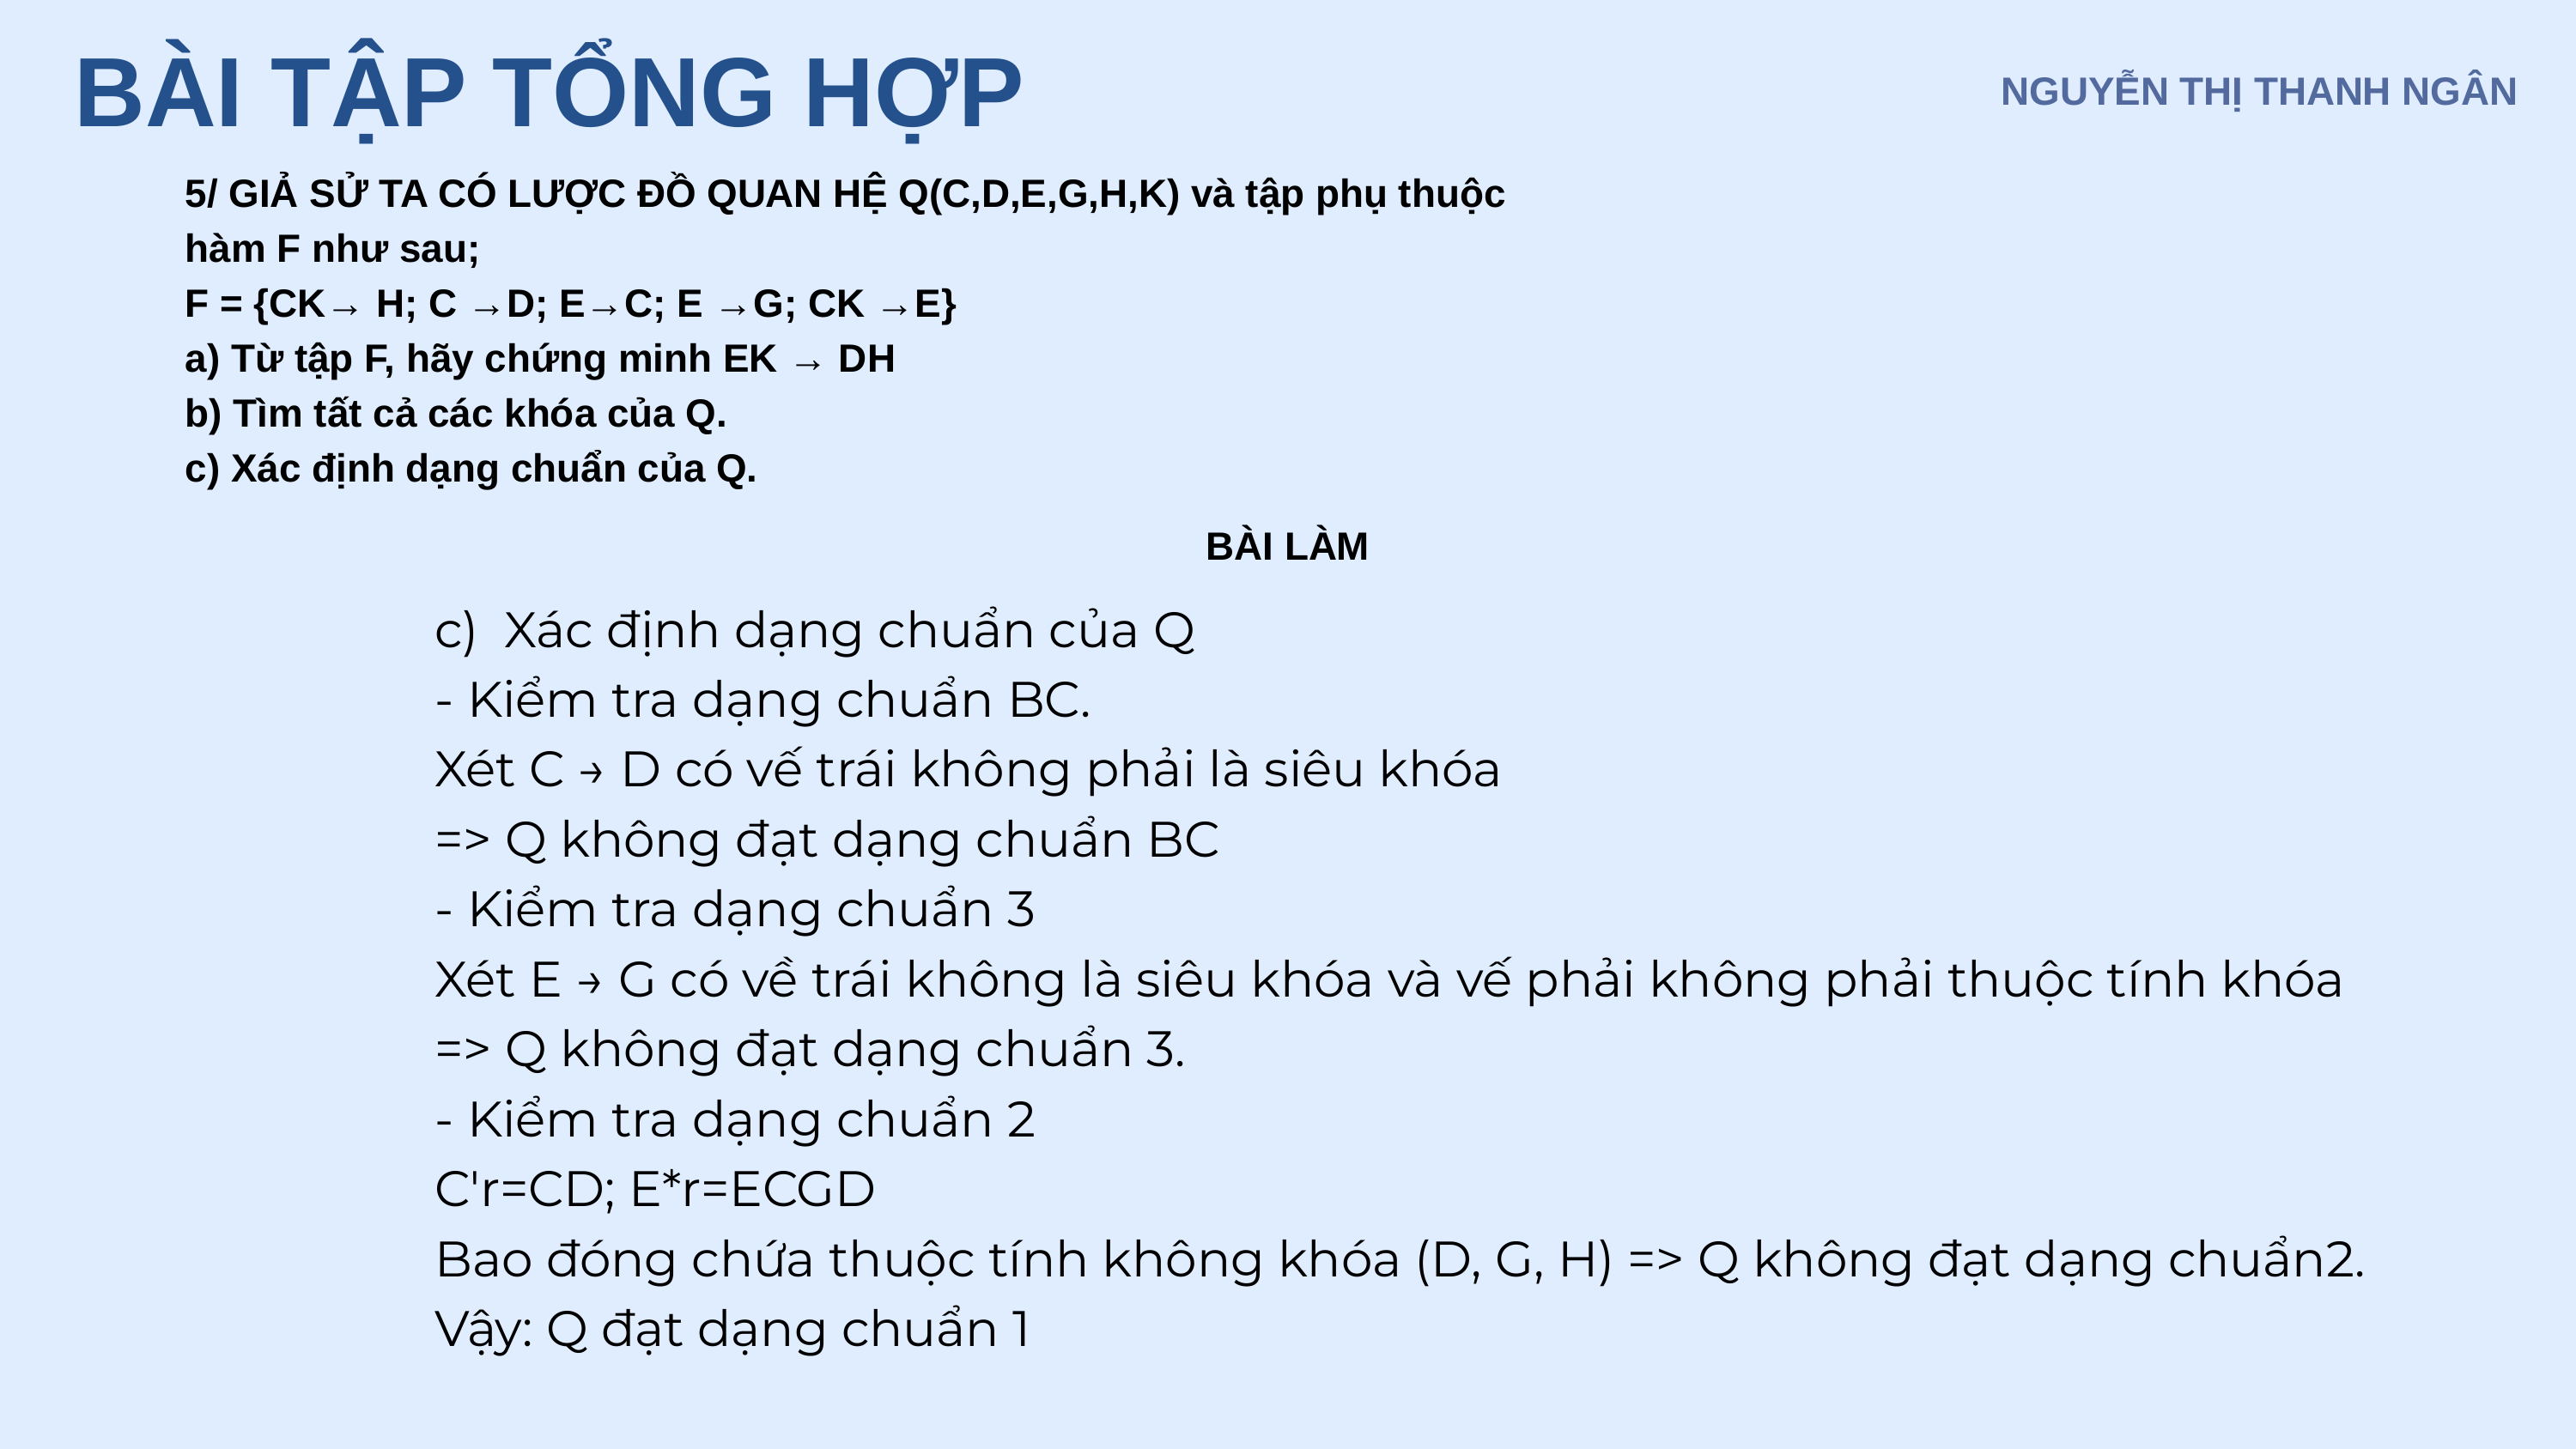

BÀI TẬP TỔNG HỢP
NGUYỄN THỊ THANH NGÂN

5/ GIẢ SỬ TA CÓ LƯỢC ĐỒ QUAN HỆ Q(C,D,E,G,H,K) và tập phụ thuộc hàm F như sau;
F = {CK→ H; C →D; E→C; E →G; CK →E}
a) Từ tập F, hãy chứng minh EK → DH
b) Tìm tất cả các khóa của Q.
c) Xác định dạng chuẩn của Q.

BÀI LÀM
c)  Xác định dạng chuẩn của Q
- Kiểm tra dạng chuẩn BC.
Xét C → D có vế trái không phải là siêu khóa
=> Q không đạt dạng chuẩn BC
- Kiểm tra dạng chuẩn 3
Xét E → G có về trái không là siêu khóa và vế phải không phải thuộc tính khóa
=> Q không đạt dạng chuẩn 3.
- Kiểm tra dạng chuẩn 2
C'r=CD; E*r=ECGD
Bao đóng chứa thuộc tính không khóa (D, G, H) => Q không đạt dạng chuẩn2.
Vậy: Q đạt dạng chuẩn 1